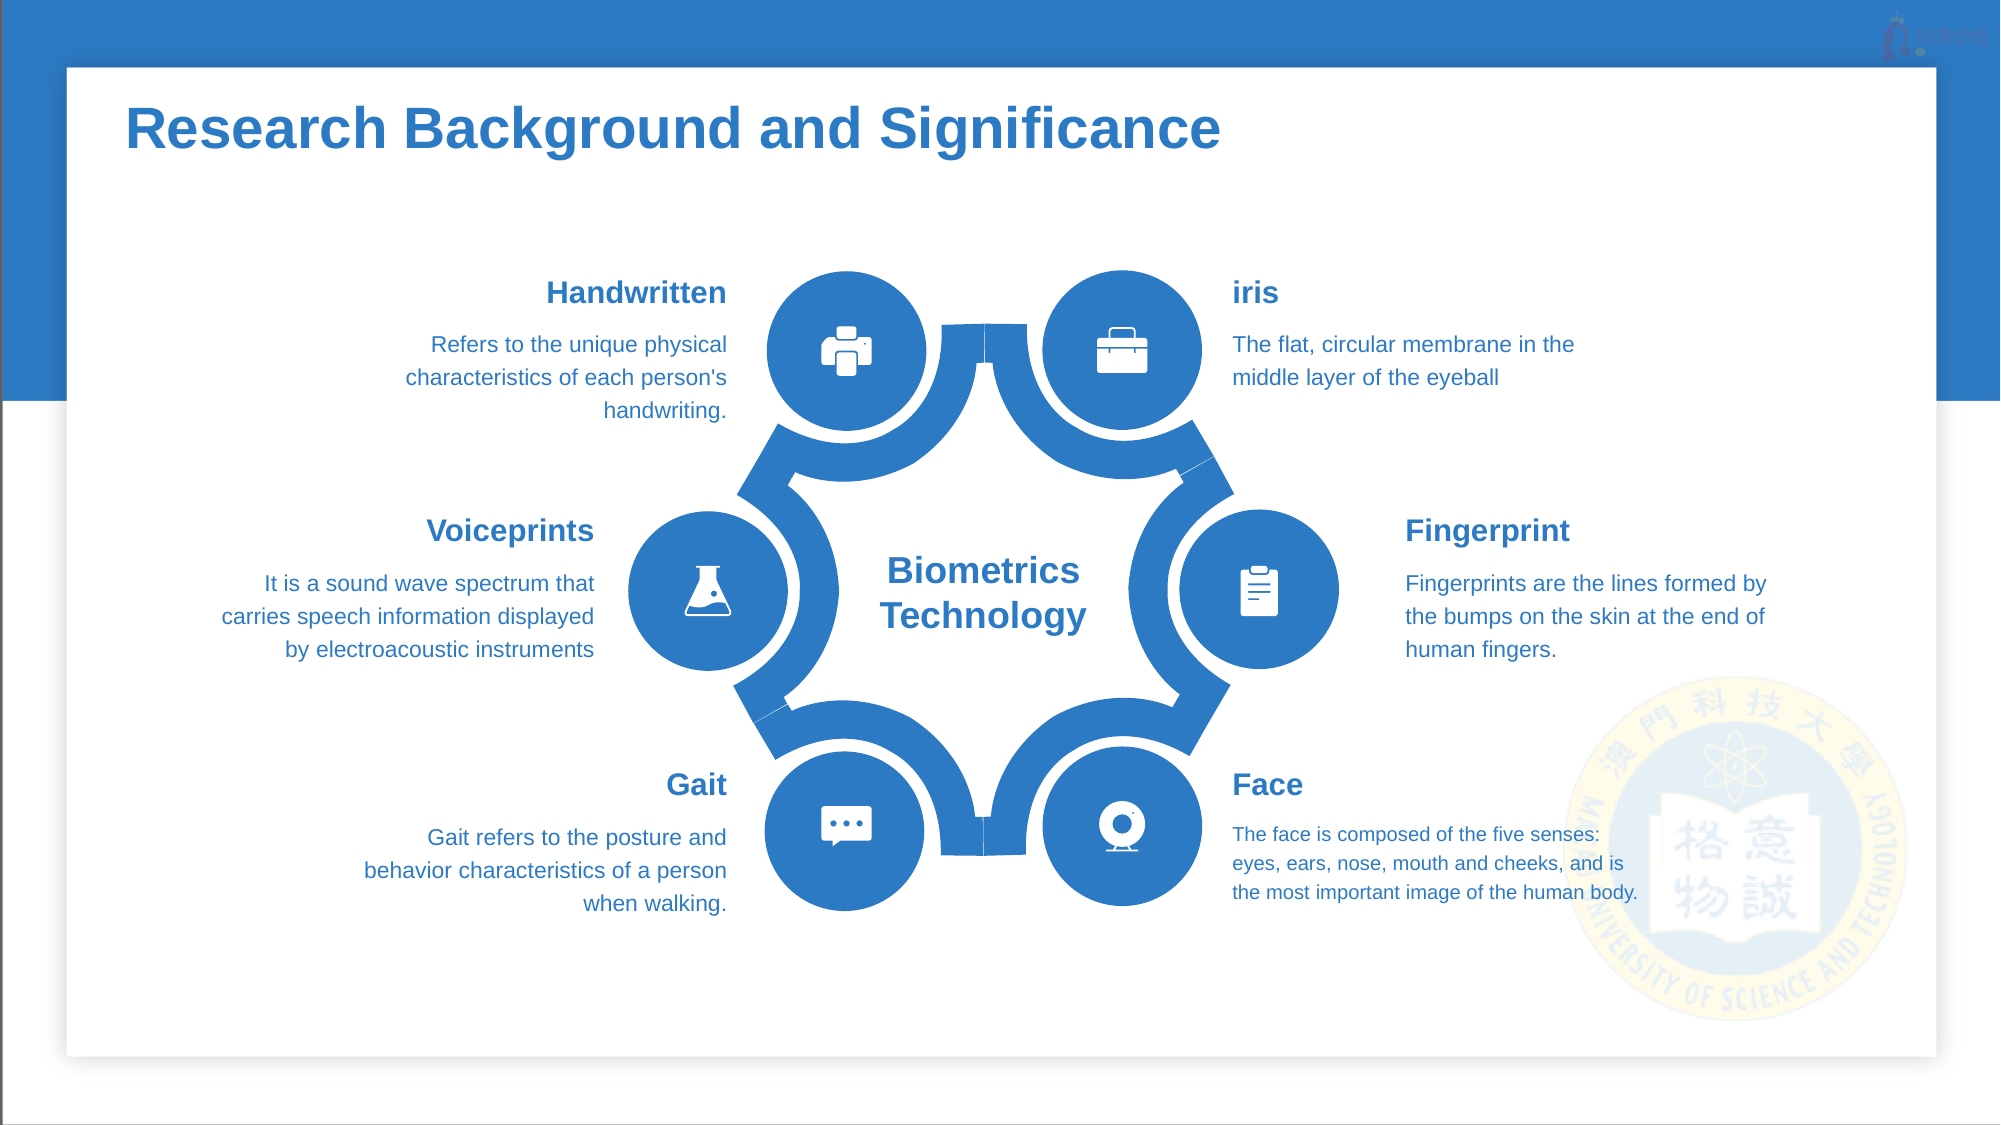

# Research Background and Significance
Handwritten
iris

Refers to the unique physical characteristics of each person's handwriting.
The flat, circular membrane in the middle layer of the eyeball

Voiceprints
Fingerprint

Biometrics Technology

It is a sound wave spectrum that carries speech information displayed by electroacoustic instruments
Fingerprints are the lines formed by the bumps on the skin at the end of human fingers.

Gait
Face

Gait refers to the posture and behavior characteristics of a person when walking.
The face is composed of the five senses: eyes, ears, nose, mouth and cheeks, and is the most important image of the human body.